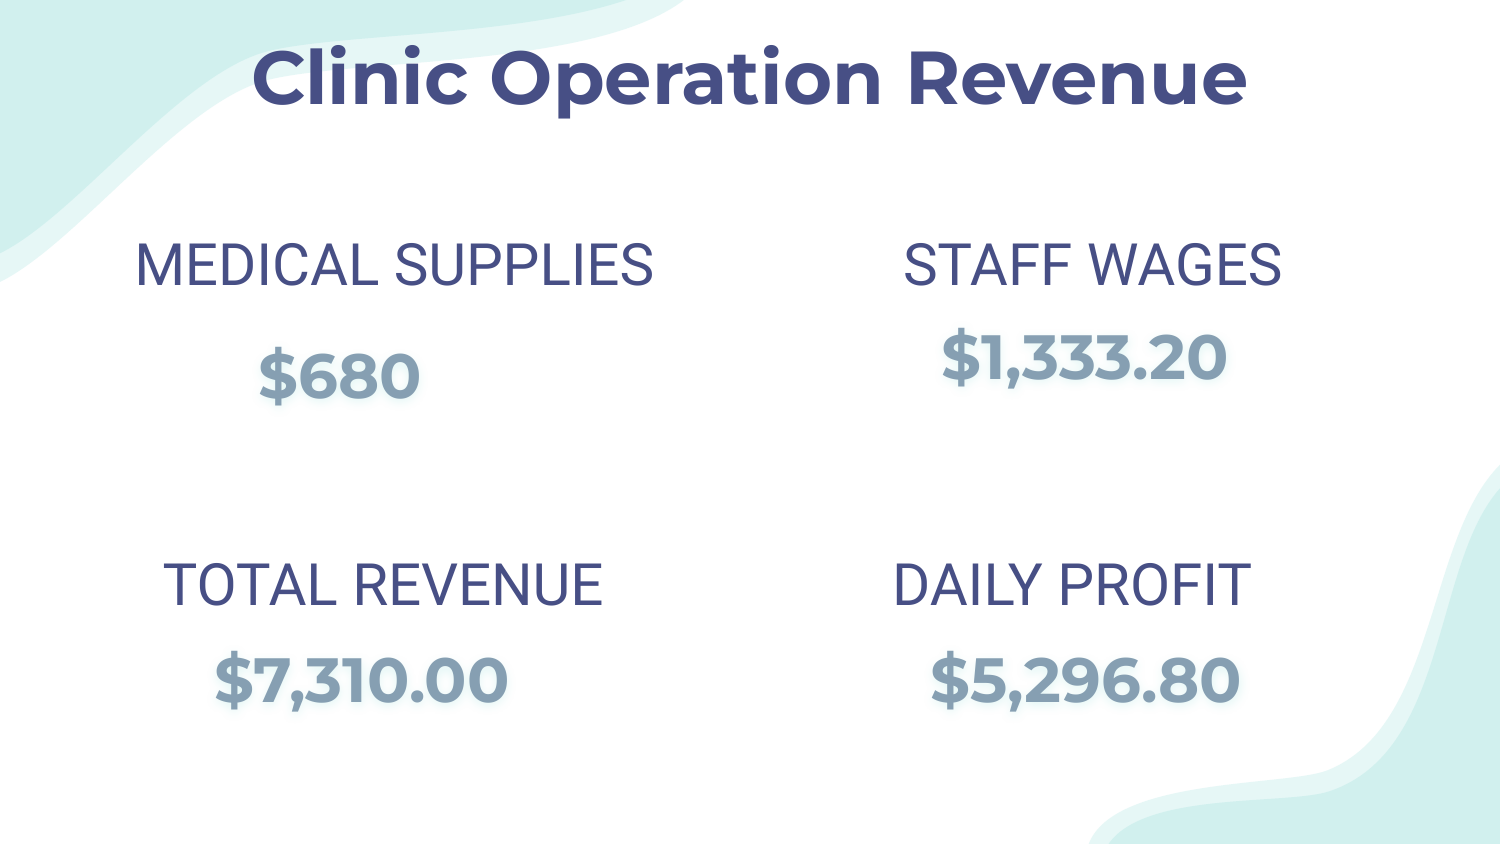

# Clinic Operation Revenue
MEDICAL SUPPLIES
STAFF WAGES
$1,333.20
$680
TOTAL REVENUE
DAILY PROFIT
$7,310.00
$5,296.80